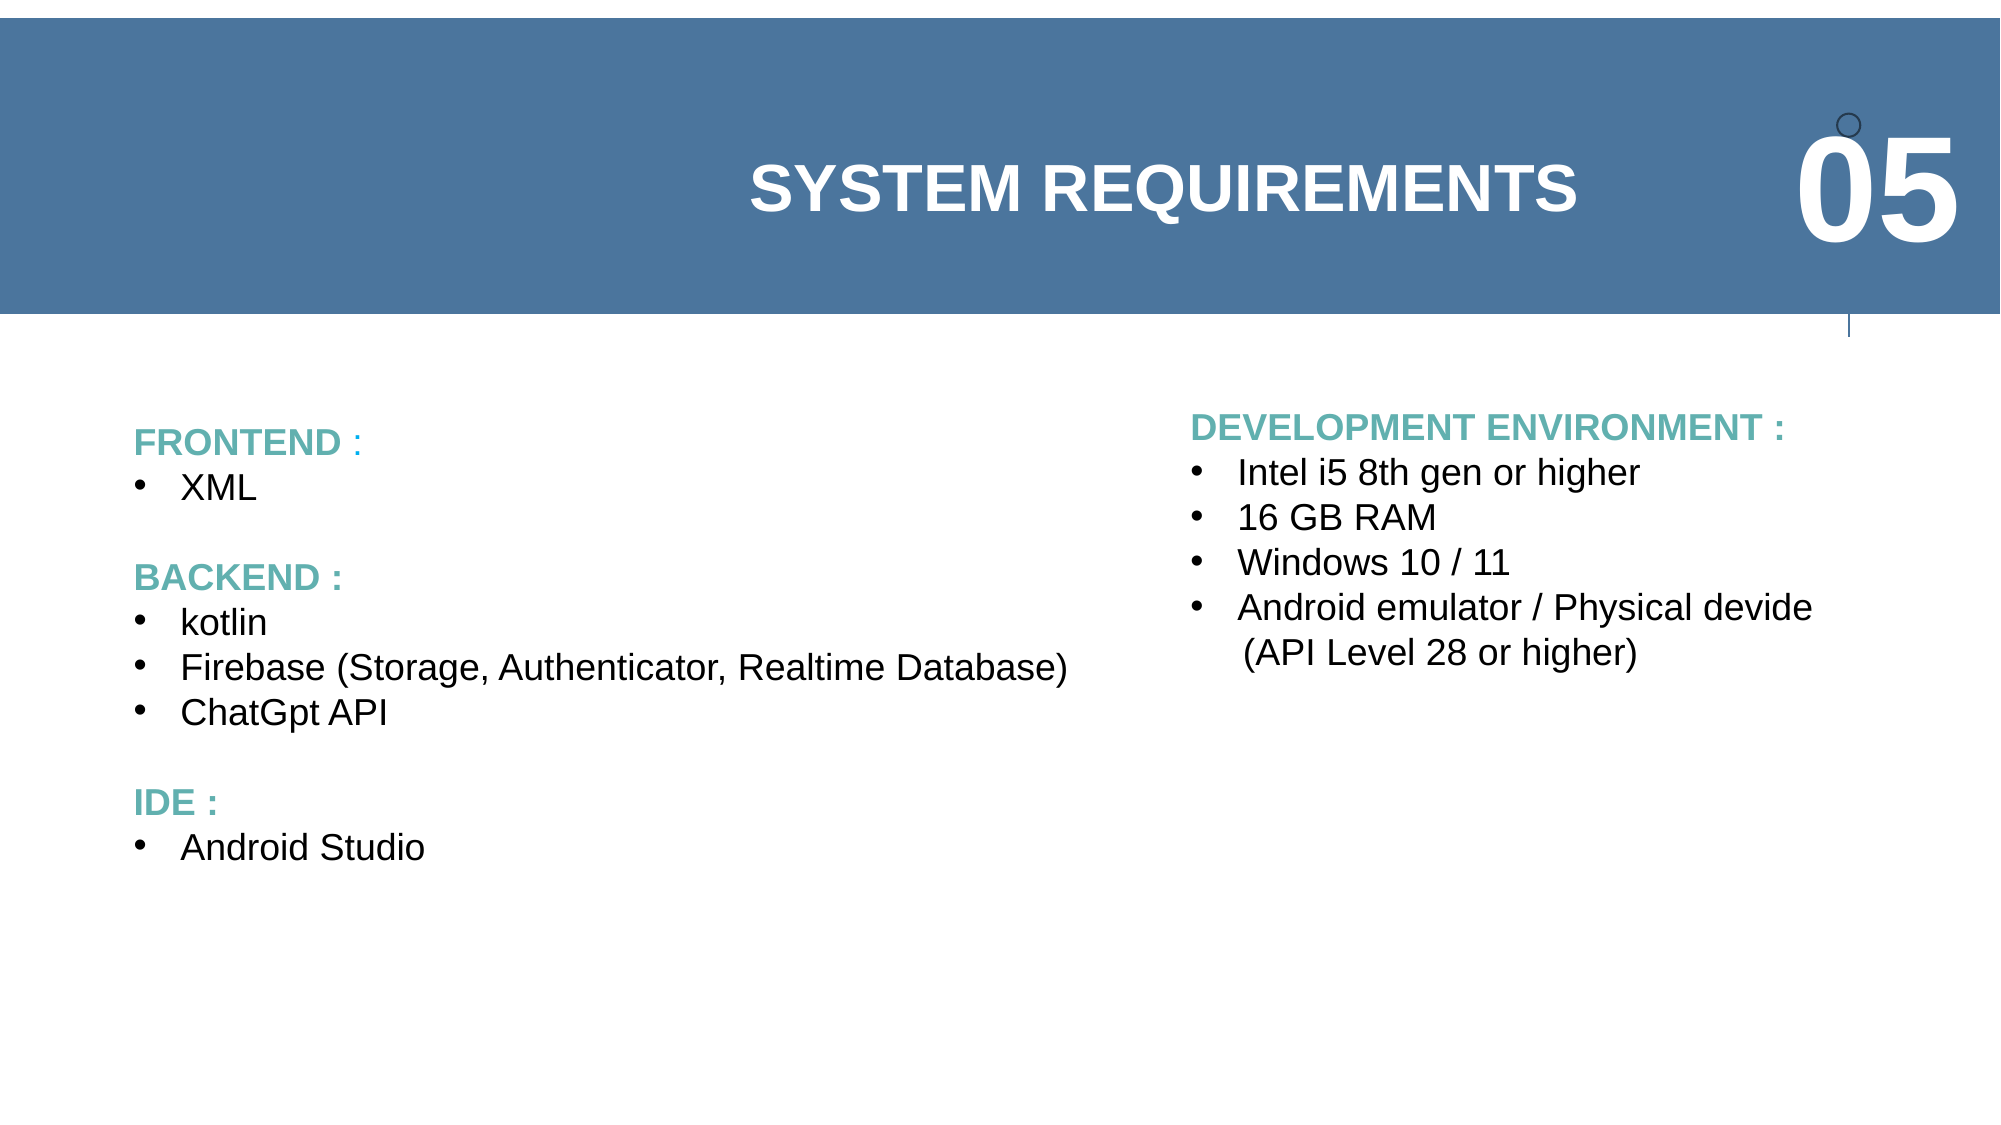

05
SYSTEM REQUIREMENTS

DEVELOPMENT ENVIRONMENT :
Intel i5 8th gen or higher
16 GB RAM
Windows 10 / 11
Android emulator / Physical devide
     (API Level 28 or higher)
FRONTEND :
XML

BACKEND :
kotlin
Firebase (Storage, Authenticator, Realtime Database)
ChatGpt API

IDE :
Android Studio